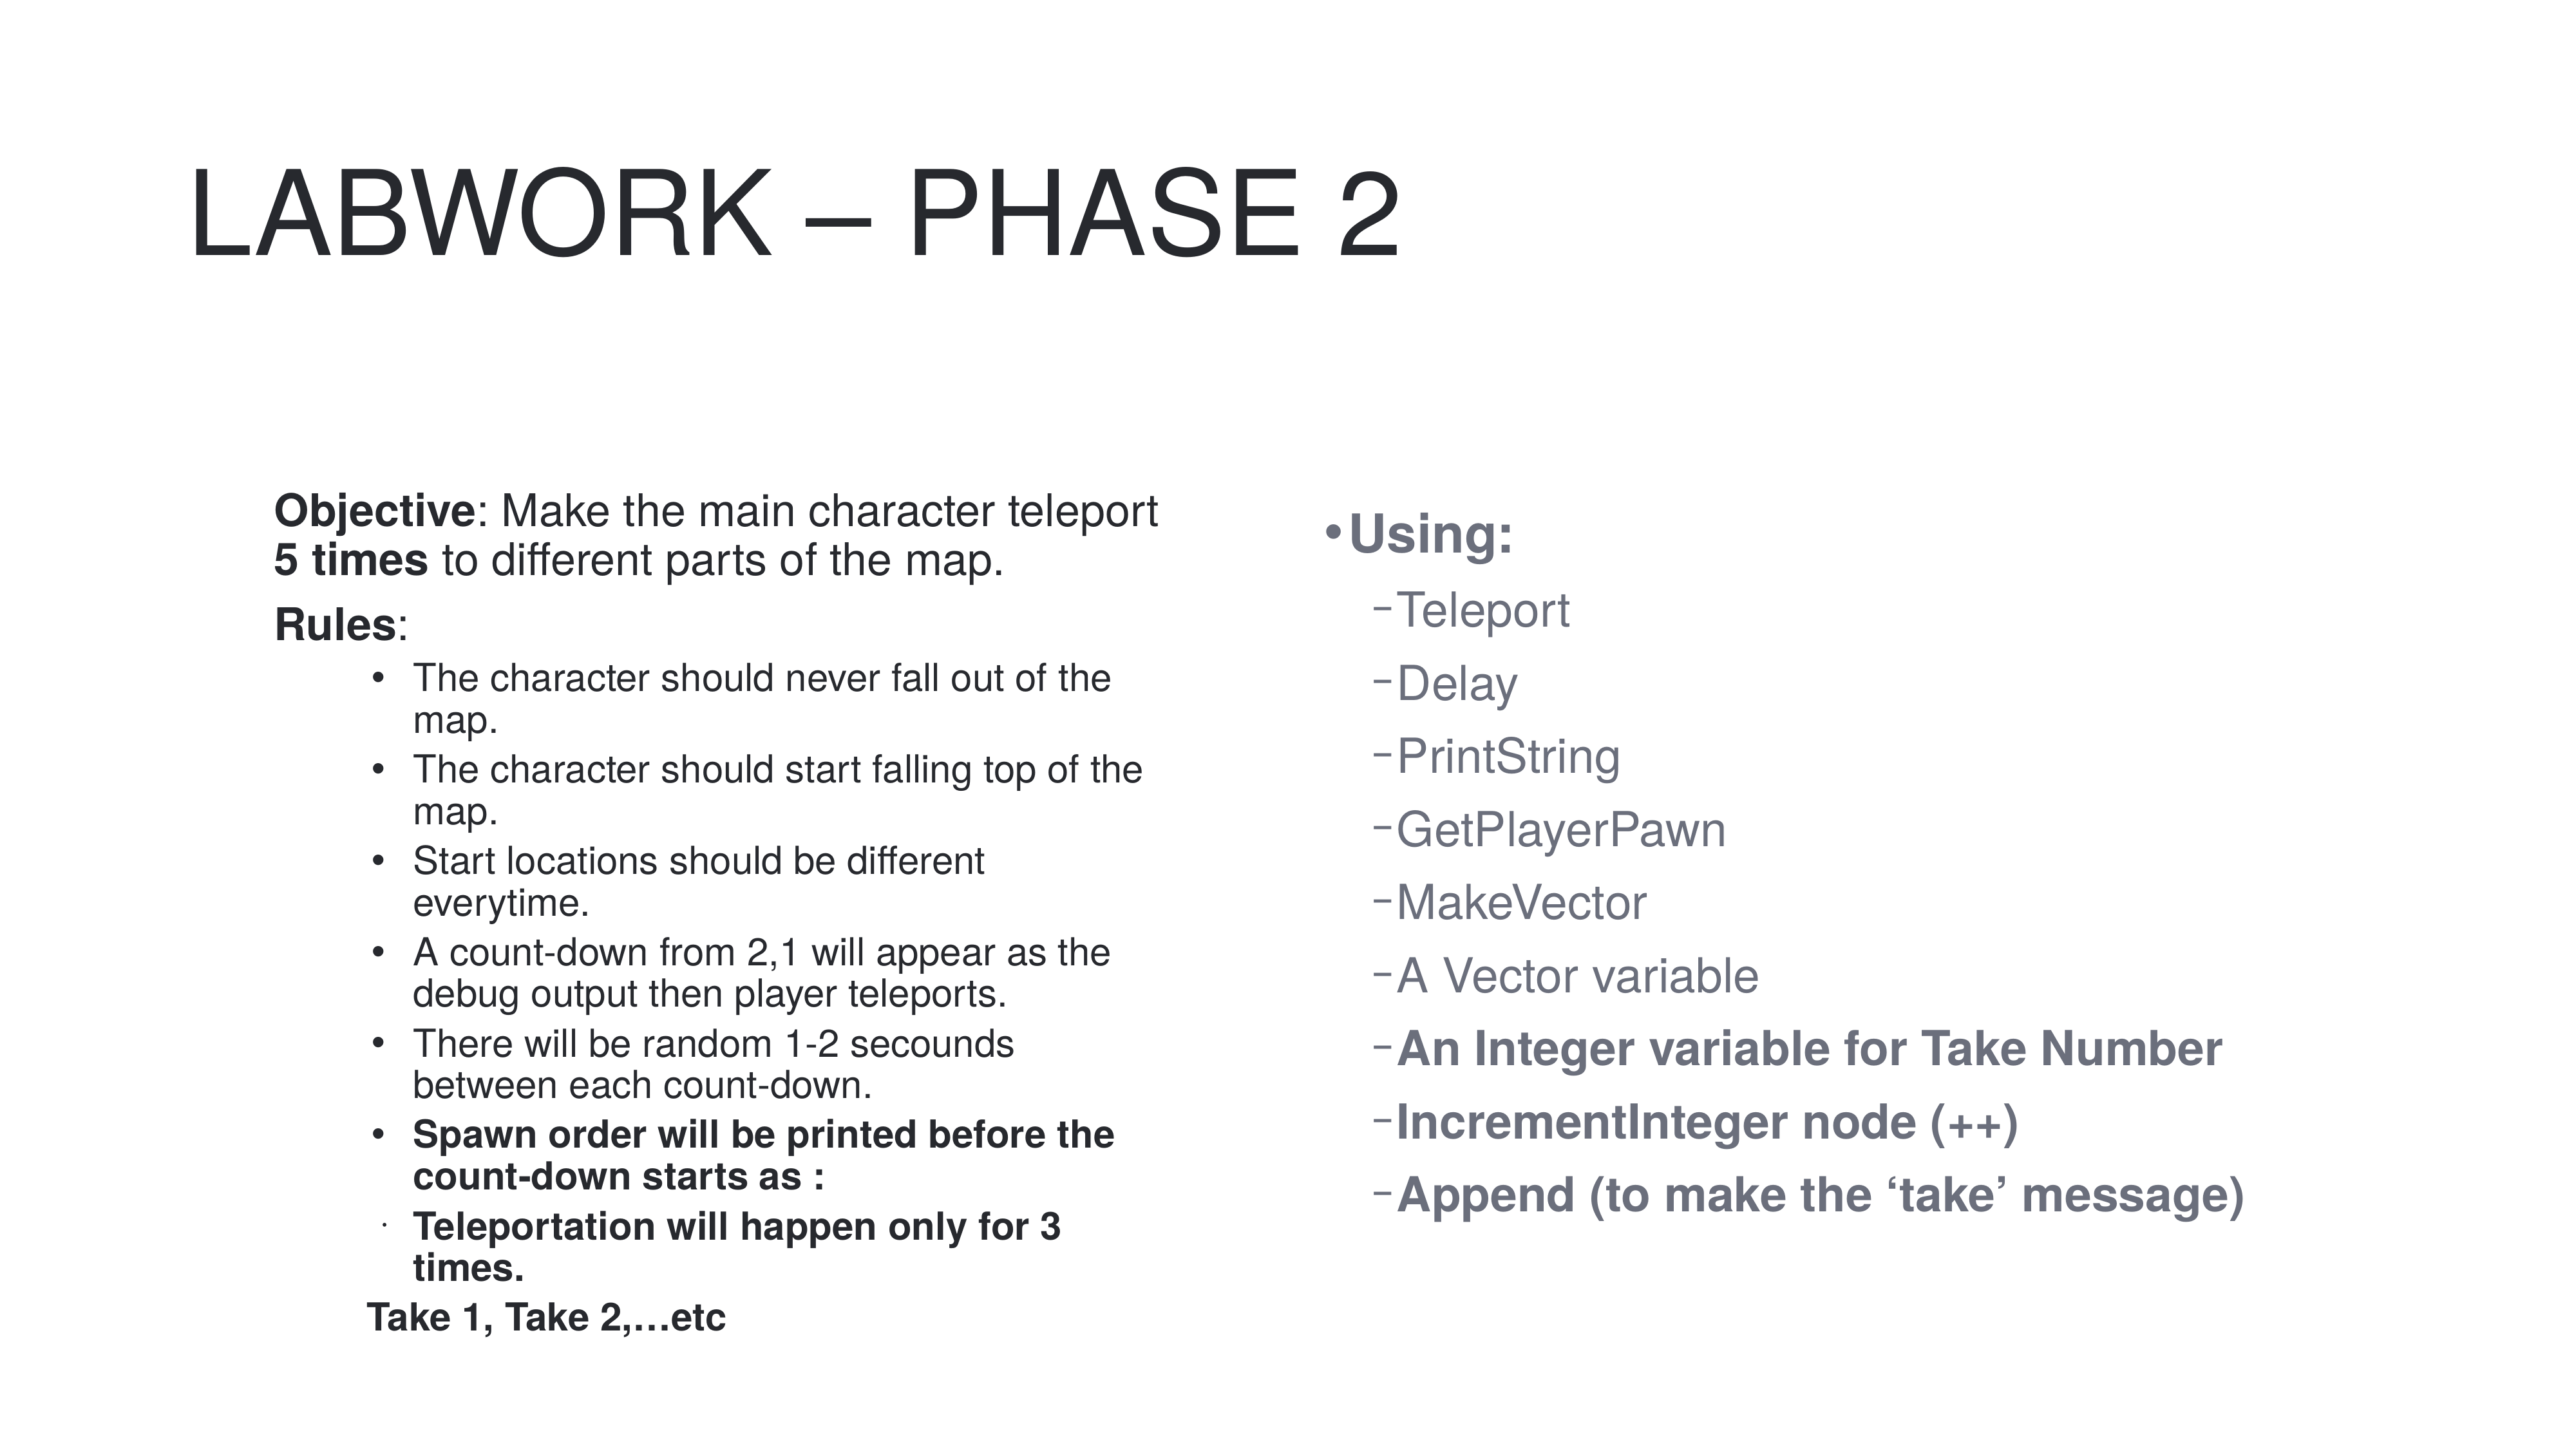

# LABWORK – PHASE 2
Using:
Teleport
Delay
PrintString
GetPlayerPawn
MakeVector
A Vector variable
An Integer variable for Take Number
IncrementInteger node (++)
Append (to make the ‘take’ message)
Objective: Make the main character teleport 5 times to different parts of the map.
Rules:
The character should never fall out of the map.
The character should start falling top of the map.
Start locations should be different everytime.
A count-down from 2,1 will appear as the debug output then player teleports.
There will be random 1-2 secounds between each count-down.
Spawn order will be printed before the count-down starts as :
Teleportation will happen only for 3 times.
Take 1, Take 2,…etc